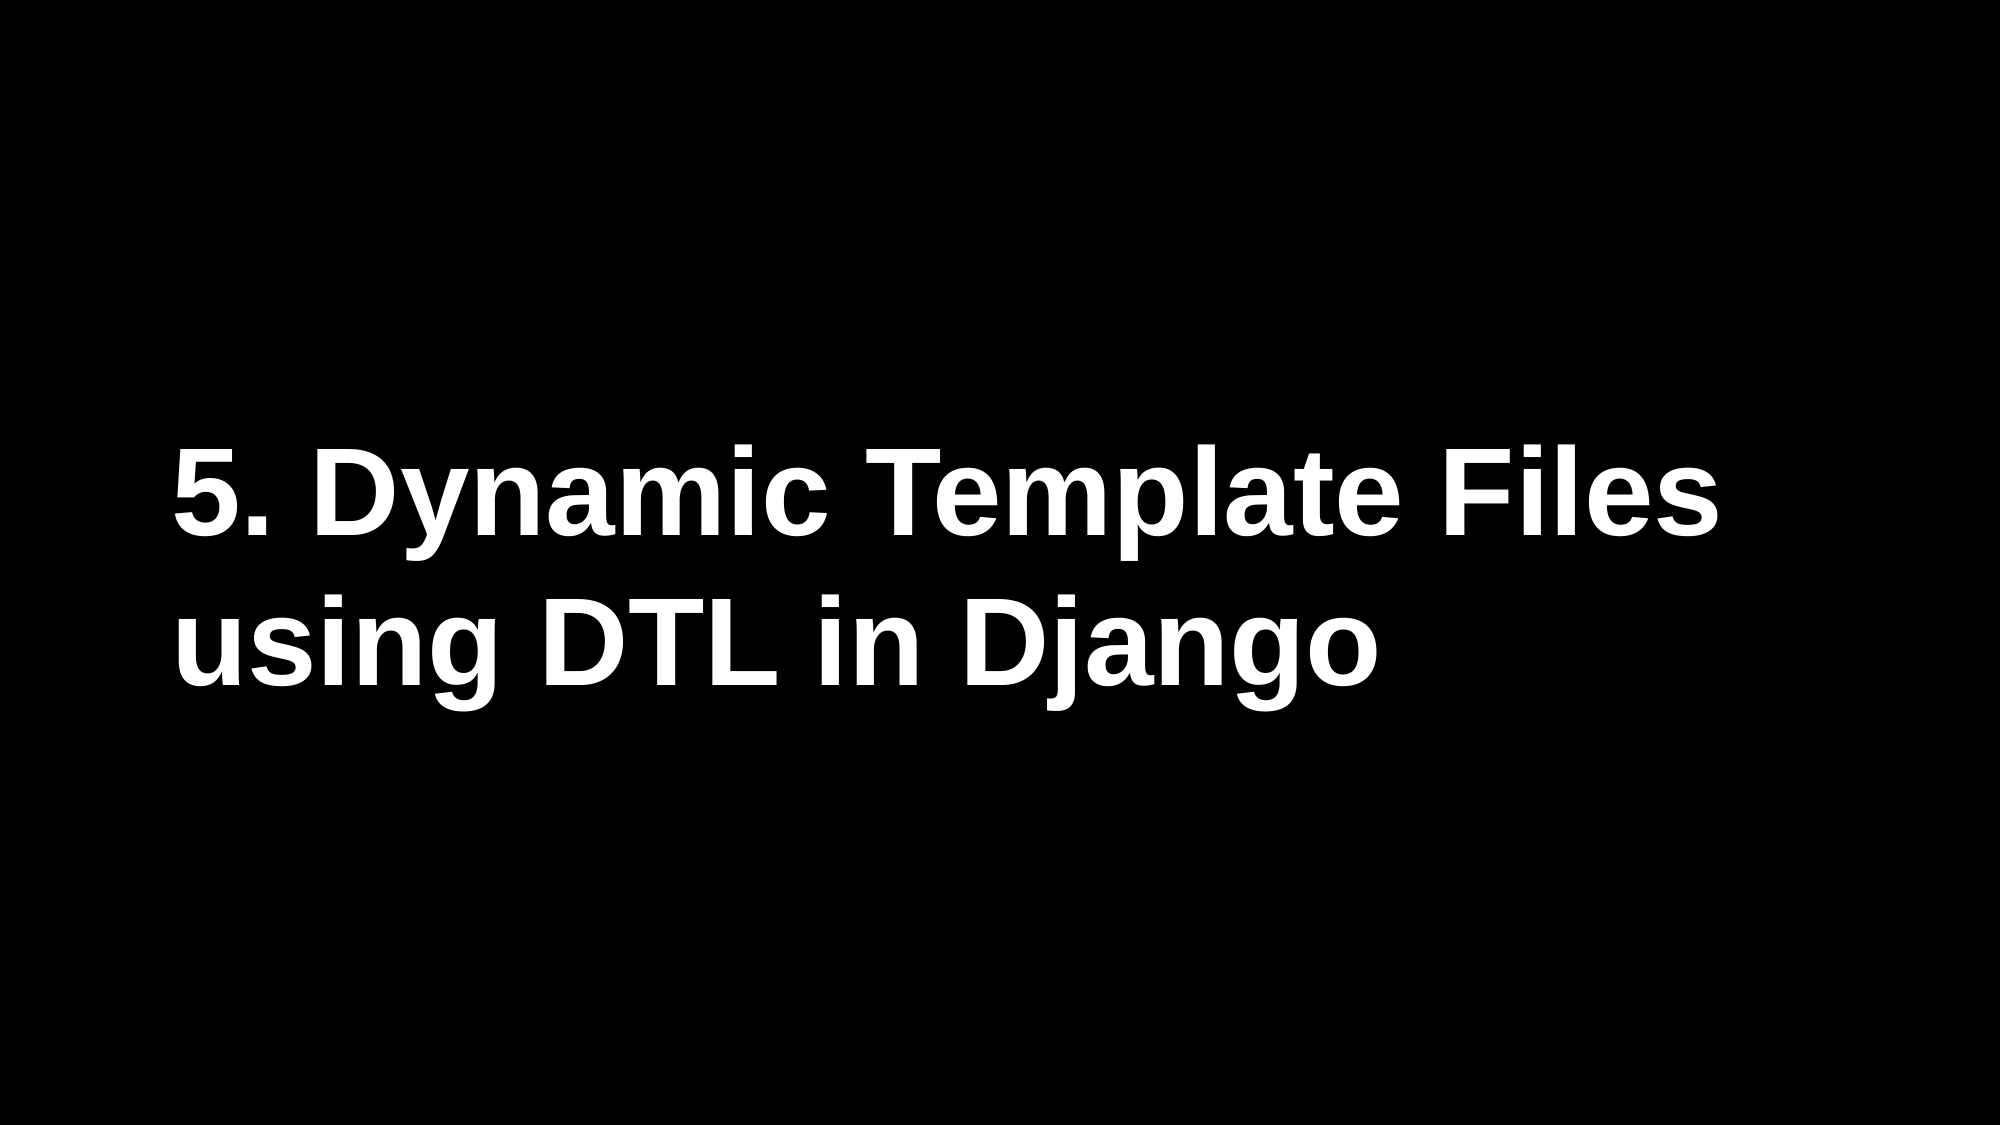

5. Dynamic Template Files using DTL in Django